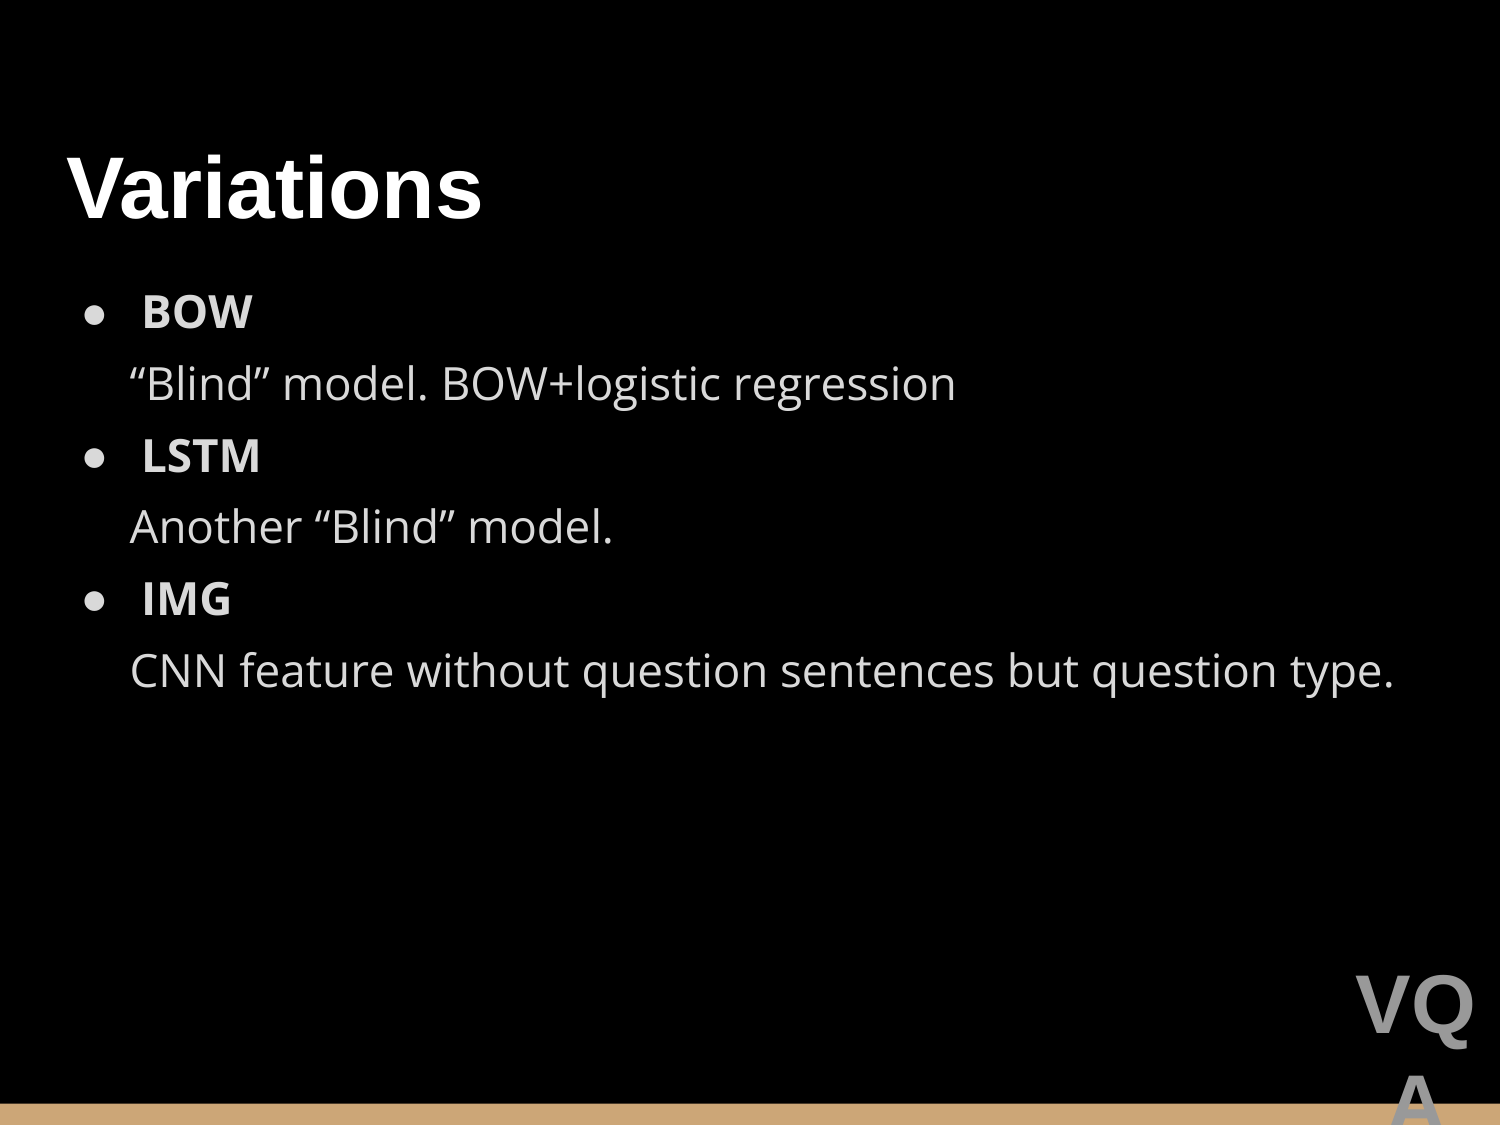

Variations
BOW
“Blind” model. BOW+logistic regression
LSTM
Another “Blind” model.
IMG
CNN feature without question sentences but question type.
VQA